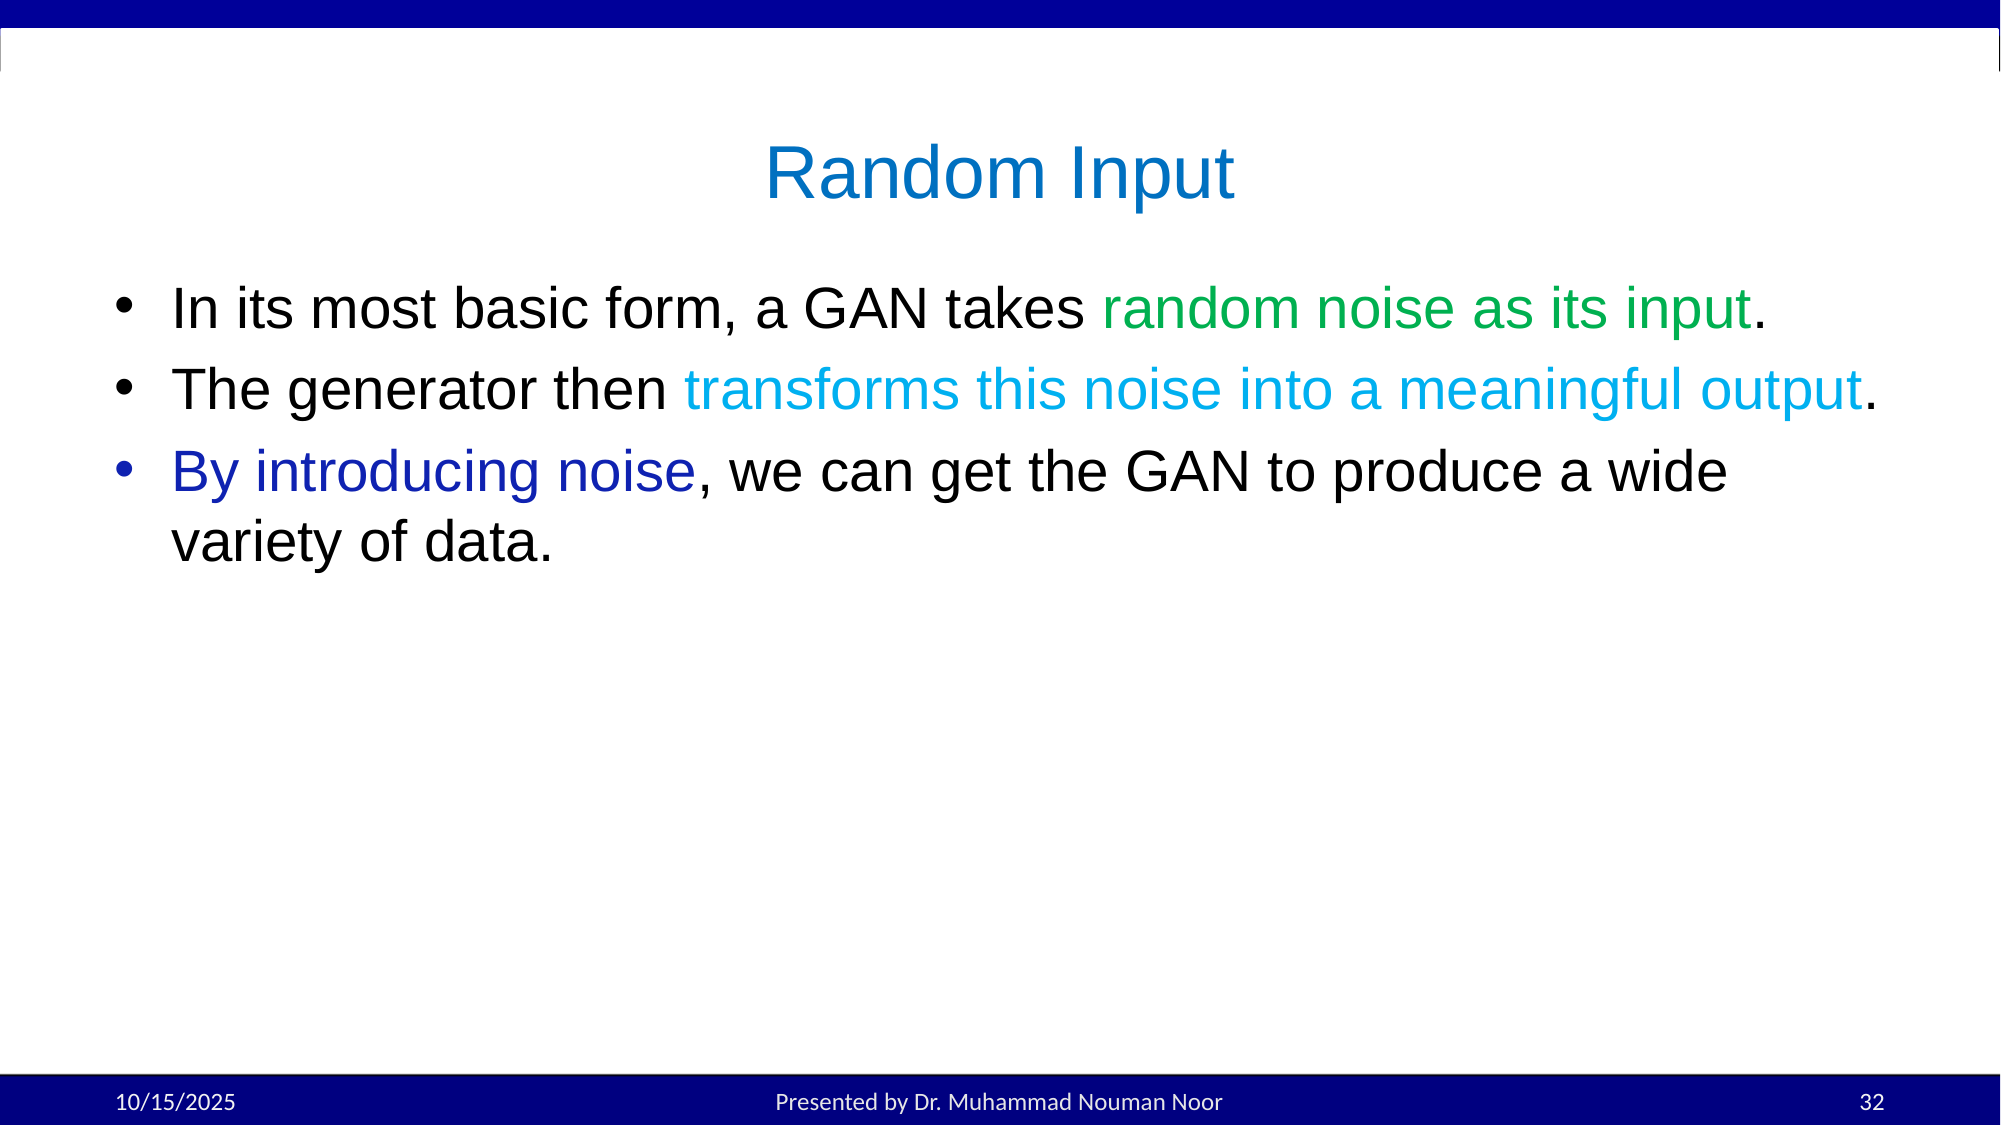

# Random Input
In its most basic form, a GAN takes random noise as its input.
The generator then transforms this noise into a meaningful output.
By introducing noise, we can get the GAN to produce a wide variety of data.

10/15/2025
Presented by Dr. Muhammad Nouman Noor
32